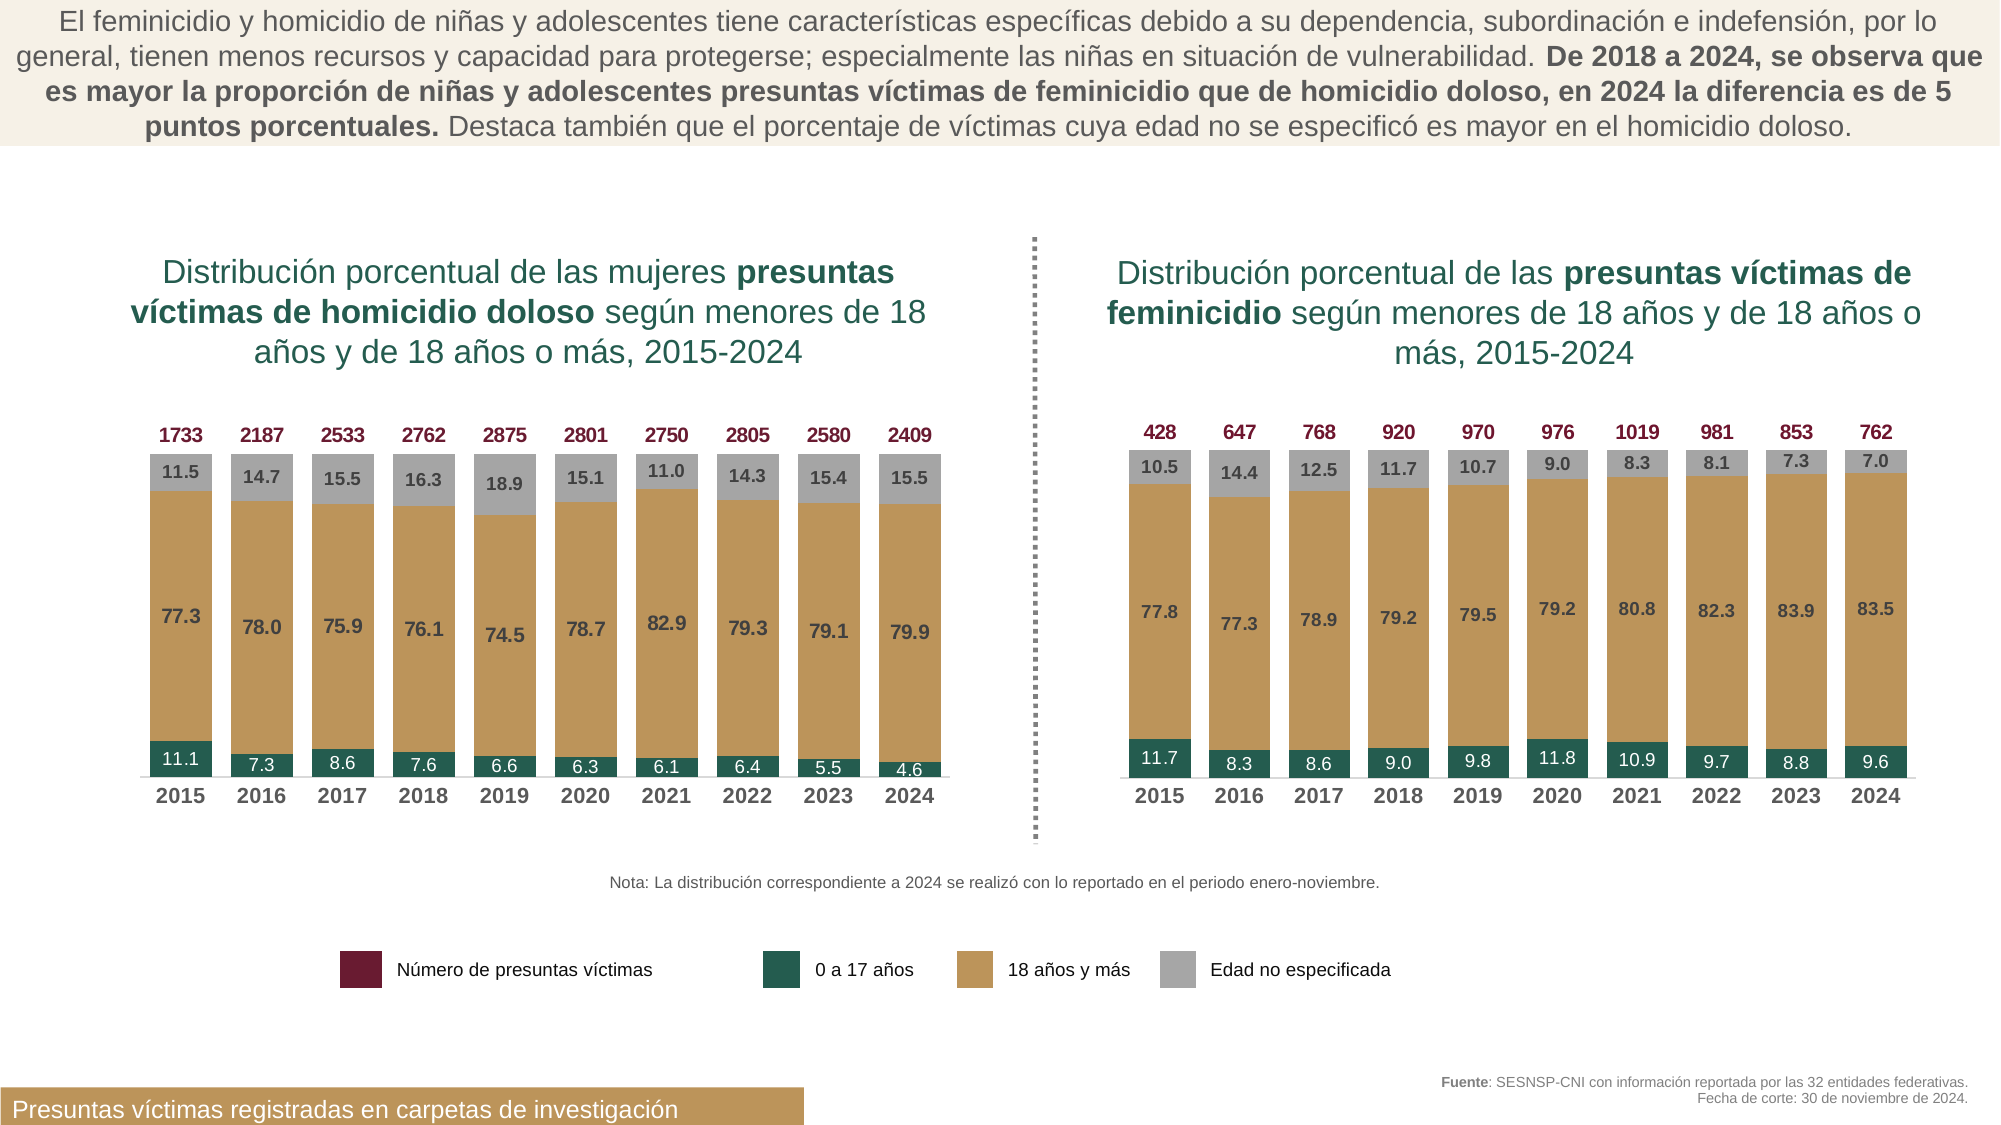

El feminicidio y homicidio de niñas y adolescentes tiene características específicas debido a su dependencia, subordinación e indefensión, por lo general, tienen menos recursos y capacidad para protegerse; especialmente las niñas en situación de vulnerabilidad. De 2018 a 2024, se observa que es mayor la proporción de niñas y adolescentes presuntas víctimas de feminicidio que de homicidio doloso, en 2024 la diferencia es de 5 puntos porcentuales. Destaca también que el porcentaje de víctimas cuya edad no se especificó es mayor en el homicidio doloso.
Distribución porcentual de las mujeres presuntas víctimas de homicidio doloso según menores de 18 años y de 18 años o más, 2015-2024
Distribución porcentual de las presuntas víctimas de feminicidio según menores de 18 años y de 18 años o más, 2015-2024

### Chart

| Category | Menores de edad (0-17) | Adultos (18 y más) | No especificado | Total |
|---|---|---|---|---|
| 2015 | 11.136757068667052 | 77.32256203115983 | 11.54068090017311 | 1733.0 |
| 2016 | 7.270233196159122 | 78.0064014631916 | 14.723365340649291 | 2187.0 |
| 2017 | 8.606395578365575 | 75.87840505329649 | 15.515199368337939 | 2533.0 |
| 2018 | 7.639391745112238 | 76.06806661839246 | 16.292541636495294 | 2762.0 |
| 2019 | 6.643478260869565 | 74.50434782608696 | 18.85217391304348 | 2875.0 |
| 2020 | 6.283470189218137 | 78.65048197072474 | 15.066047840057124 | 2801.0 |
| 2021 | 6.072727272727272 | 82.94545454545454 | 10.98181818181818 | 2750.0 |
| 2022 | 6.417112299465241 | 79.25133689839572 | 14.331550802139038 | 2805.0 |
| 2023 | 5.503875968992248 | 79.06976744186046 | 15.426356589147286 | 2580.0 |
| 2024 | 4.649232046492321 | 79.86716479867165 | 15.48360315483603 | 2409.0 |

### Chart

| Category | Menores de edad (0-17) | Adultos (18 y más) | No especificado | Total |
|---|---|---|---|---|
| 2015 | 11.682242990654206 | 77.80373831775701 | 10.514018691588785 | 428.0 |
| 2016 | 8.346213292117465 | 77.27975270479135 | 14.374034003091191 | 647.0 |
| 2017 | 8.59375 | 78.90625 | 12.5 | 768.0 |
| 2018 | 9.021739130434783 | 79.23913043478261 | 11.73913043478261 | 920.0 |
| 2019 | 9.793814432989691 | 79.48453608247422 | 10.721649484536082 | 970.0 |
| 2020 | 11.782786885245903 | 79.20081967213115 | 9.01639344262295 | 976.0 |
| 2021 | 10.893032384690873 | 80.76545632973503 | 8.341511285574093 | 1019.0 |
| 2022 | 9.683995922528032 | 82.26299694189603 | 8.053007135575942 | 981.0 |
| 2023 | 8.792497069167643 | 83.9390386869871 | 7.268464243845251 | 853.0 |
| 2024 | 9.580052493438322 | 83.46456692913385 | 6.955380577427822 | 762.0 |
Nota: La distribución correspondiente a 2024 se realizó con lo reportado en el periodo enero-noviembre.
|  | Número de presuntas víctimas |
| --- | --- |
|  | 0 a 17 años |
| --- | --- |
|  | 18 años y más |
| --- | --- |
|  | Edad no especificada |
| --- | --- |
| Fuente: SESNSP-CNI con información reportada por las 32 entidades federativas. Fecha de corte: 30 de noviembre de 2024. |
| --- |
Presuntas víctimas registradas en carpetas de investigación